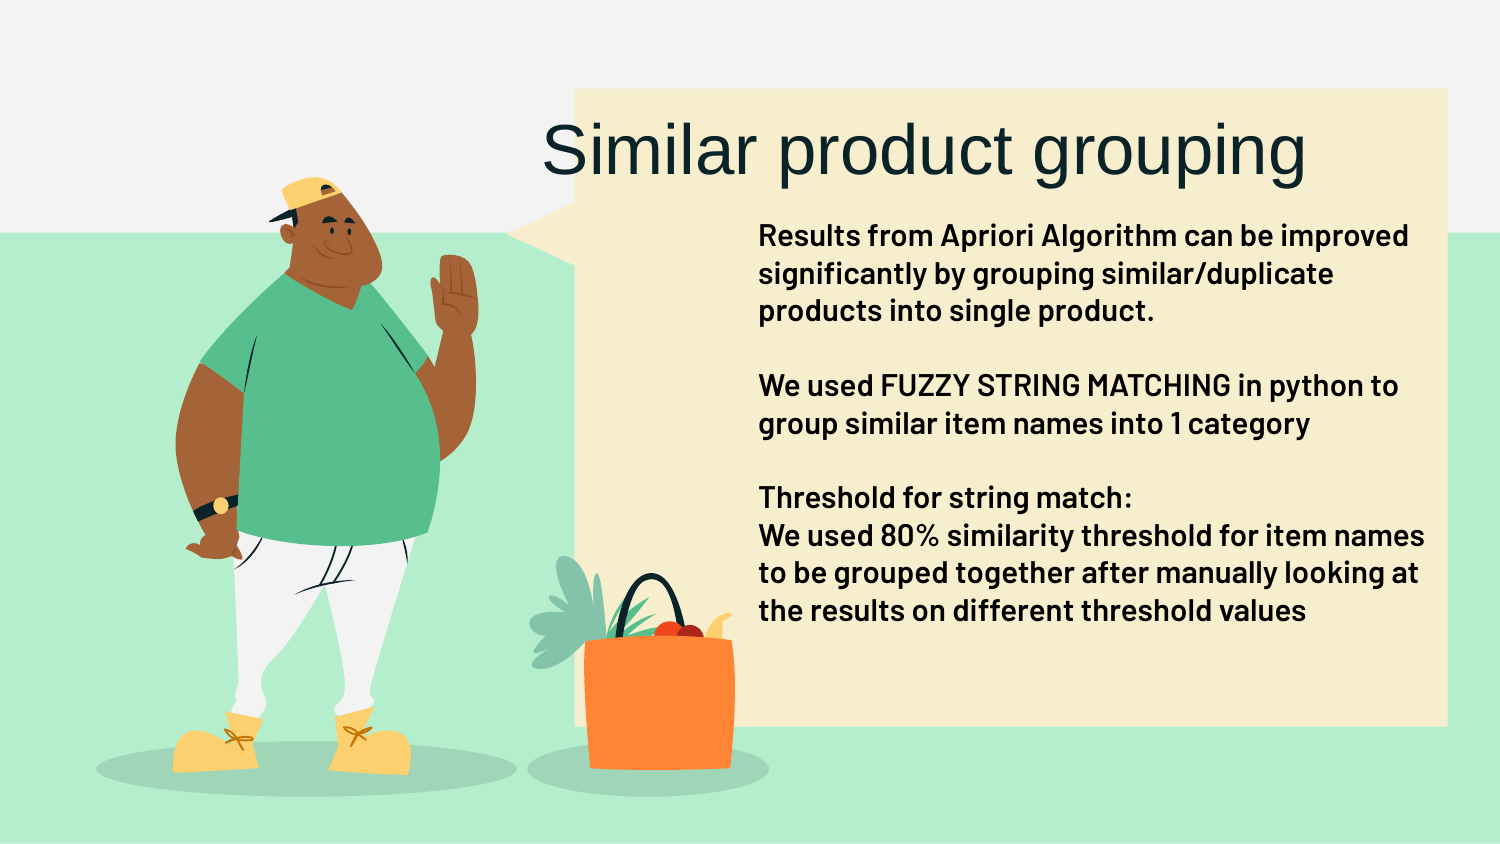

# Similar product grouping

Results from Apriori Algorithm can be improved significantly by grouping similar/duplicate products into single product.

We used FUZZY STRING MATCHING in python to group similar item names into 1 category

Threshold for string match:
We used 80% similarity threshold for item names to be grouped together after manually looking at the results on different threshold values